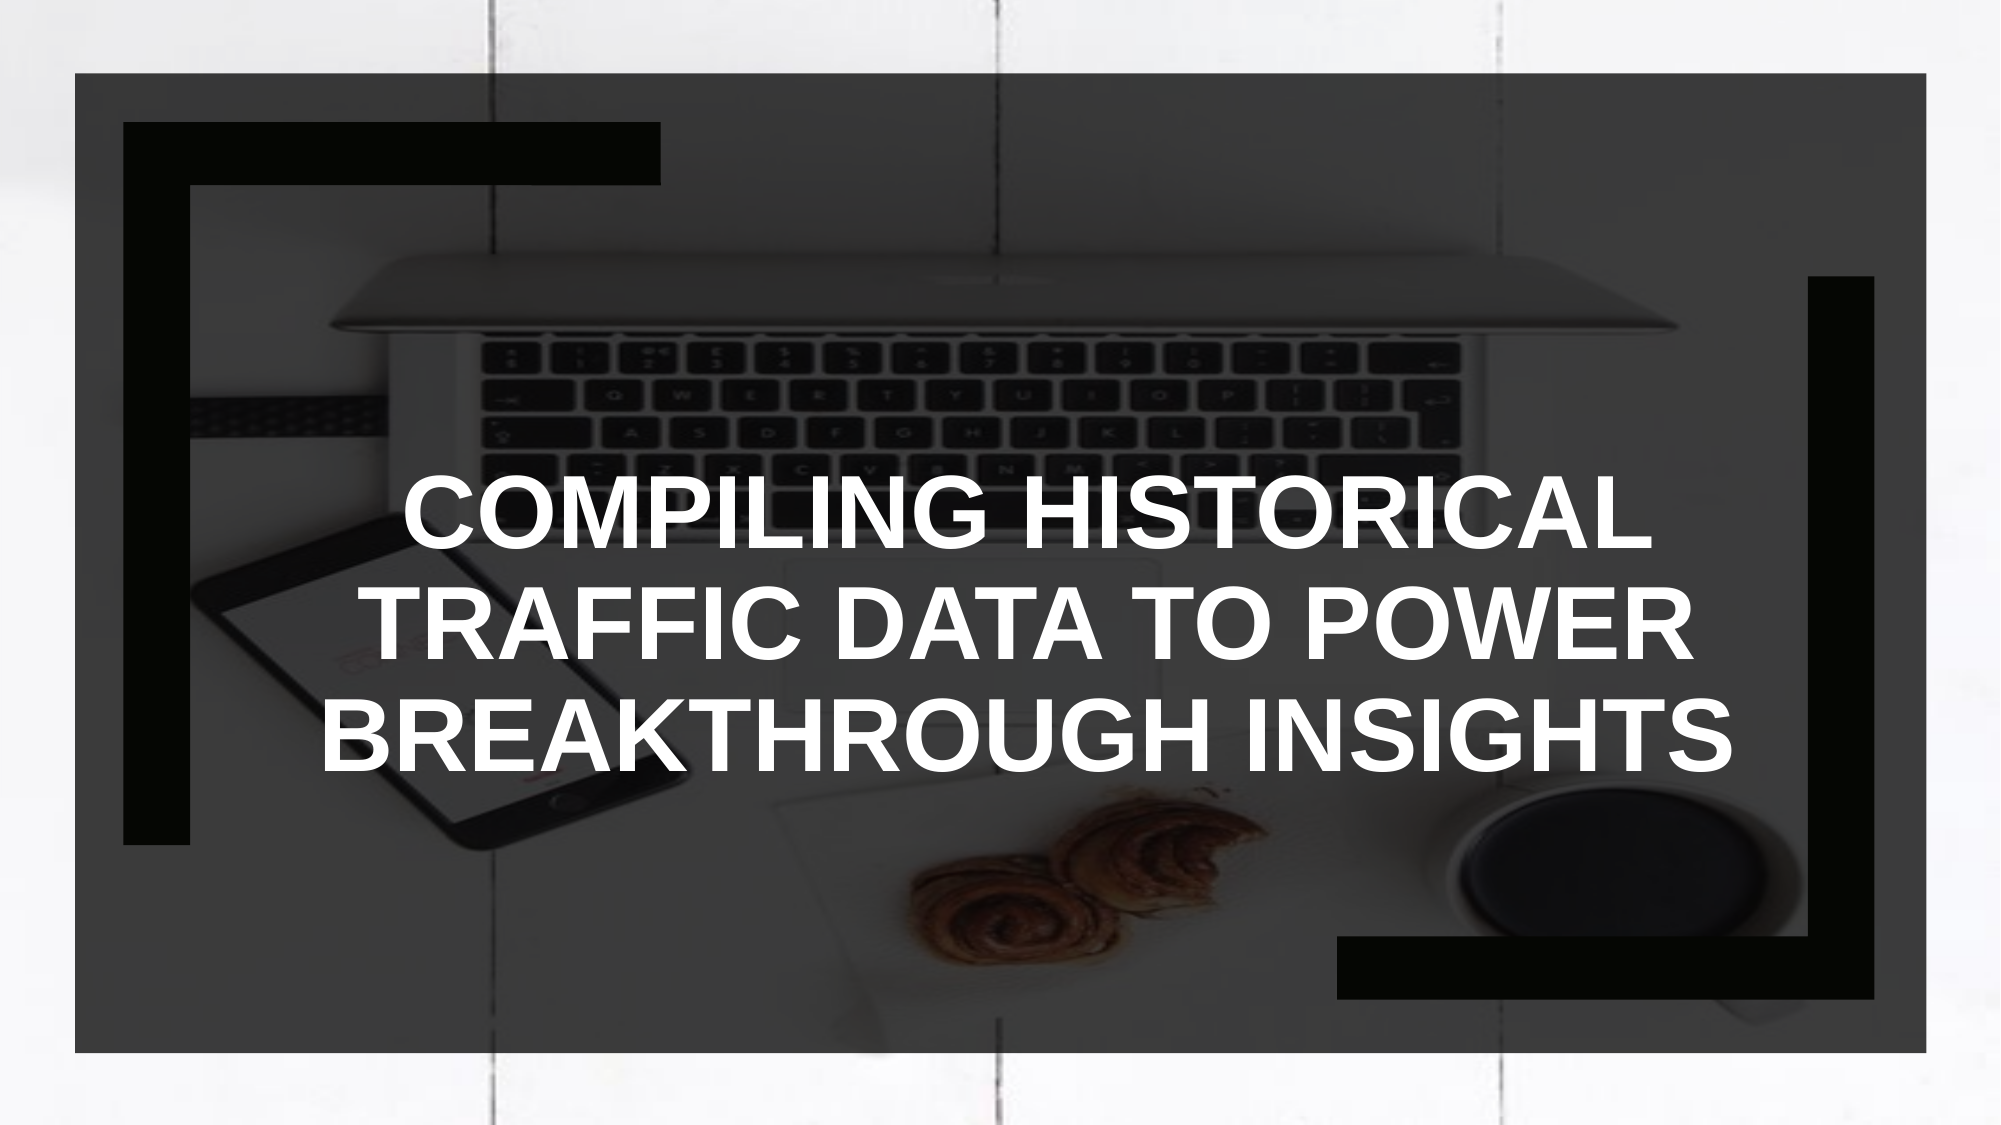

# Compiling historical TRAFFIC data to power breakthrough insights